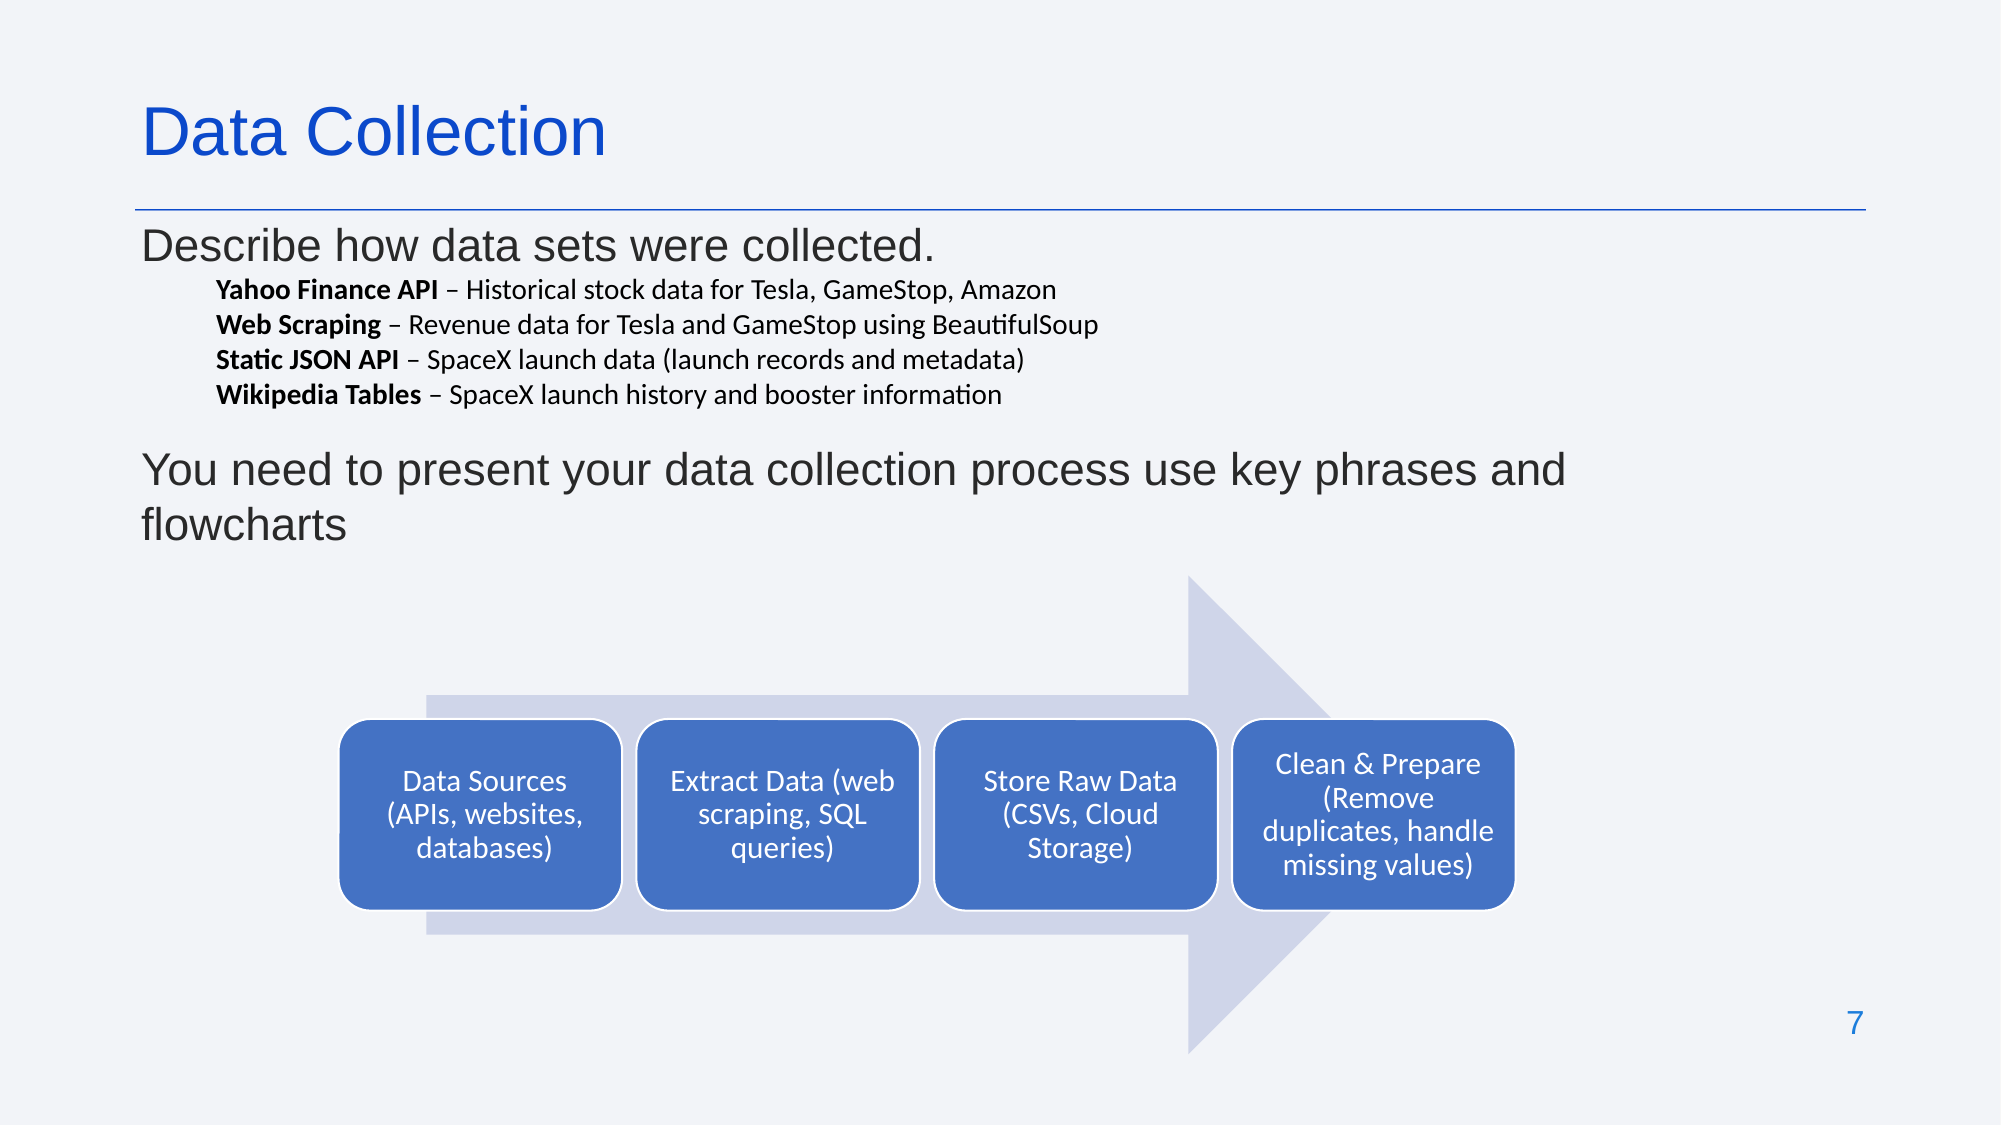

Data Collection
Describe how data sets were collected.
Yahoo Finance API – Historical stock data for Tesla, GameStop, Amazon
Web Scraping – Revenue data for Tesla and GameStop using BeautifulSoup
Static JSON API – SpaceX launch data (launch records and metadata)
Wikipedia Tables – SpaceX launch history and booster information
You need to present your data collection process use key phrases and flowcharts
Data Sources (APIs, websites, databases)
Extract Data (web scraping, SQL queries)
Store Raw Data (CSVs, Cloud Storage)
Clean & Prepare (Remove duplicates, handle missing values)
7